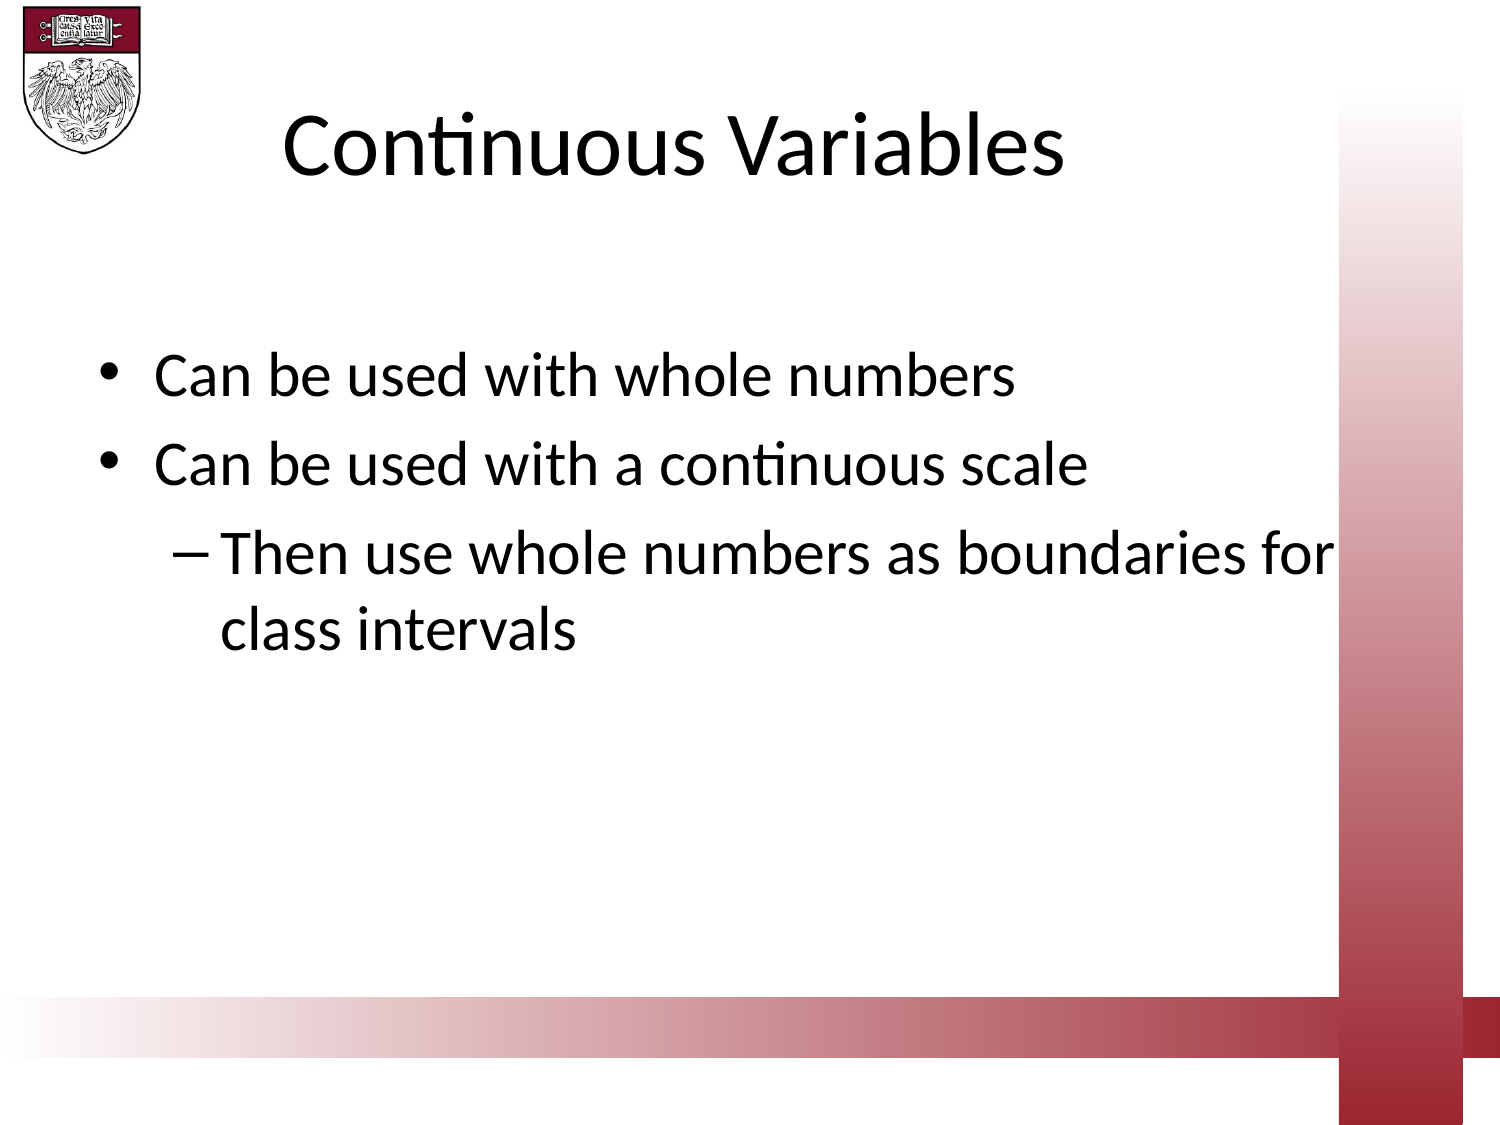

Continuous Variables
Can be used with whole numbers
Can be used with a continuous scale
Then use whole numbers as boundaries for class intervals